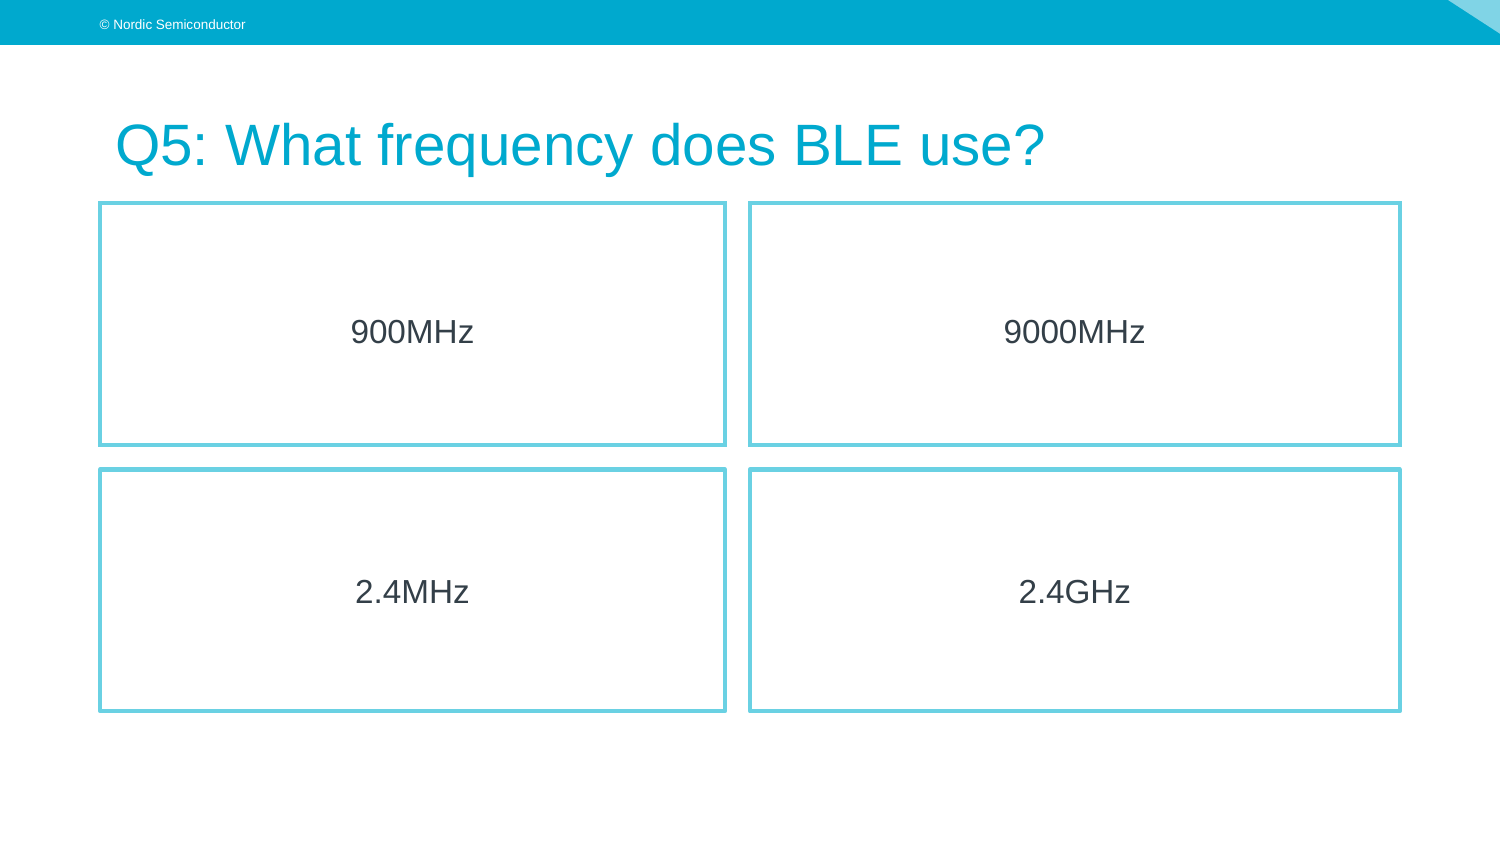

# Q5: What frequency does BLE use?
9000MHz
900MHz
2.4MHz
2.4GHz